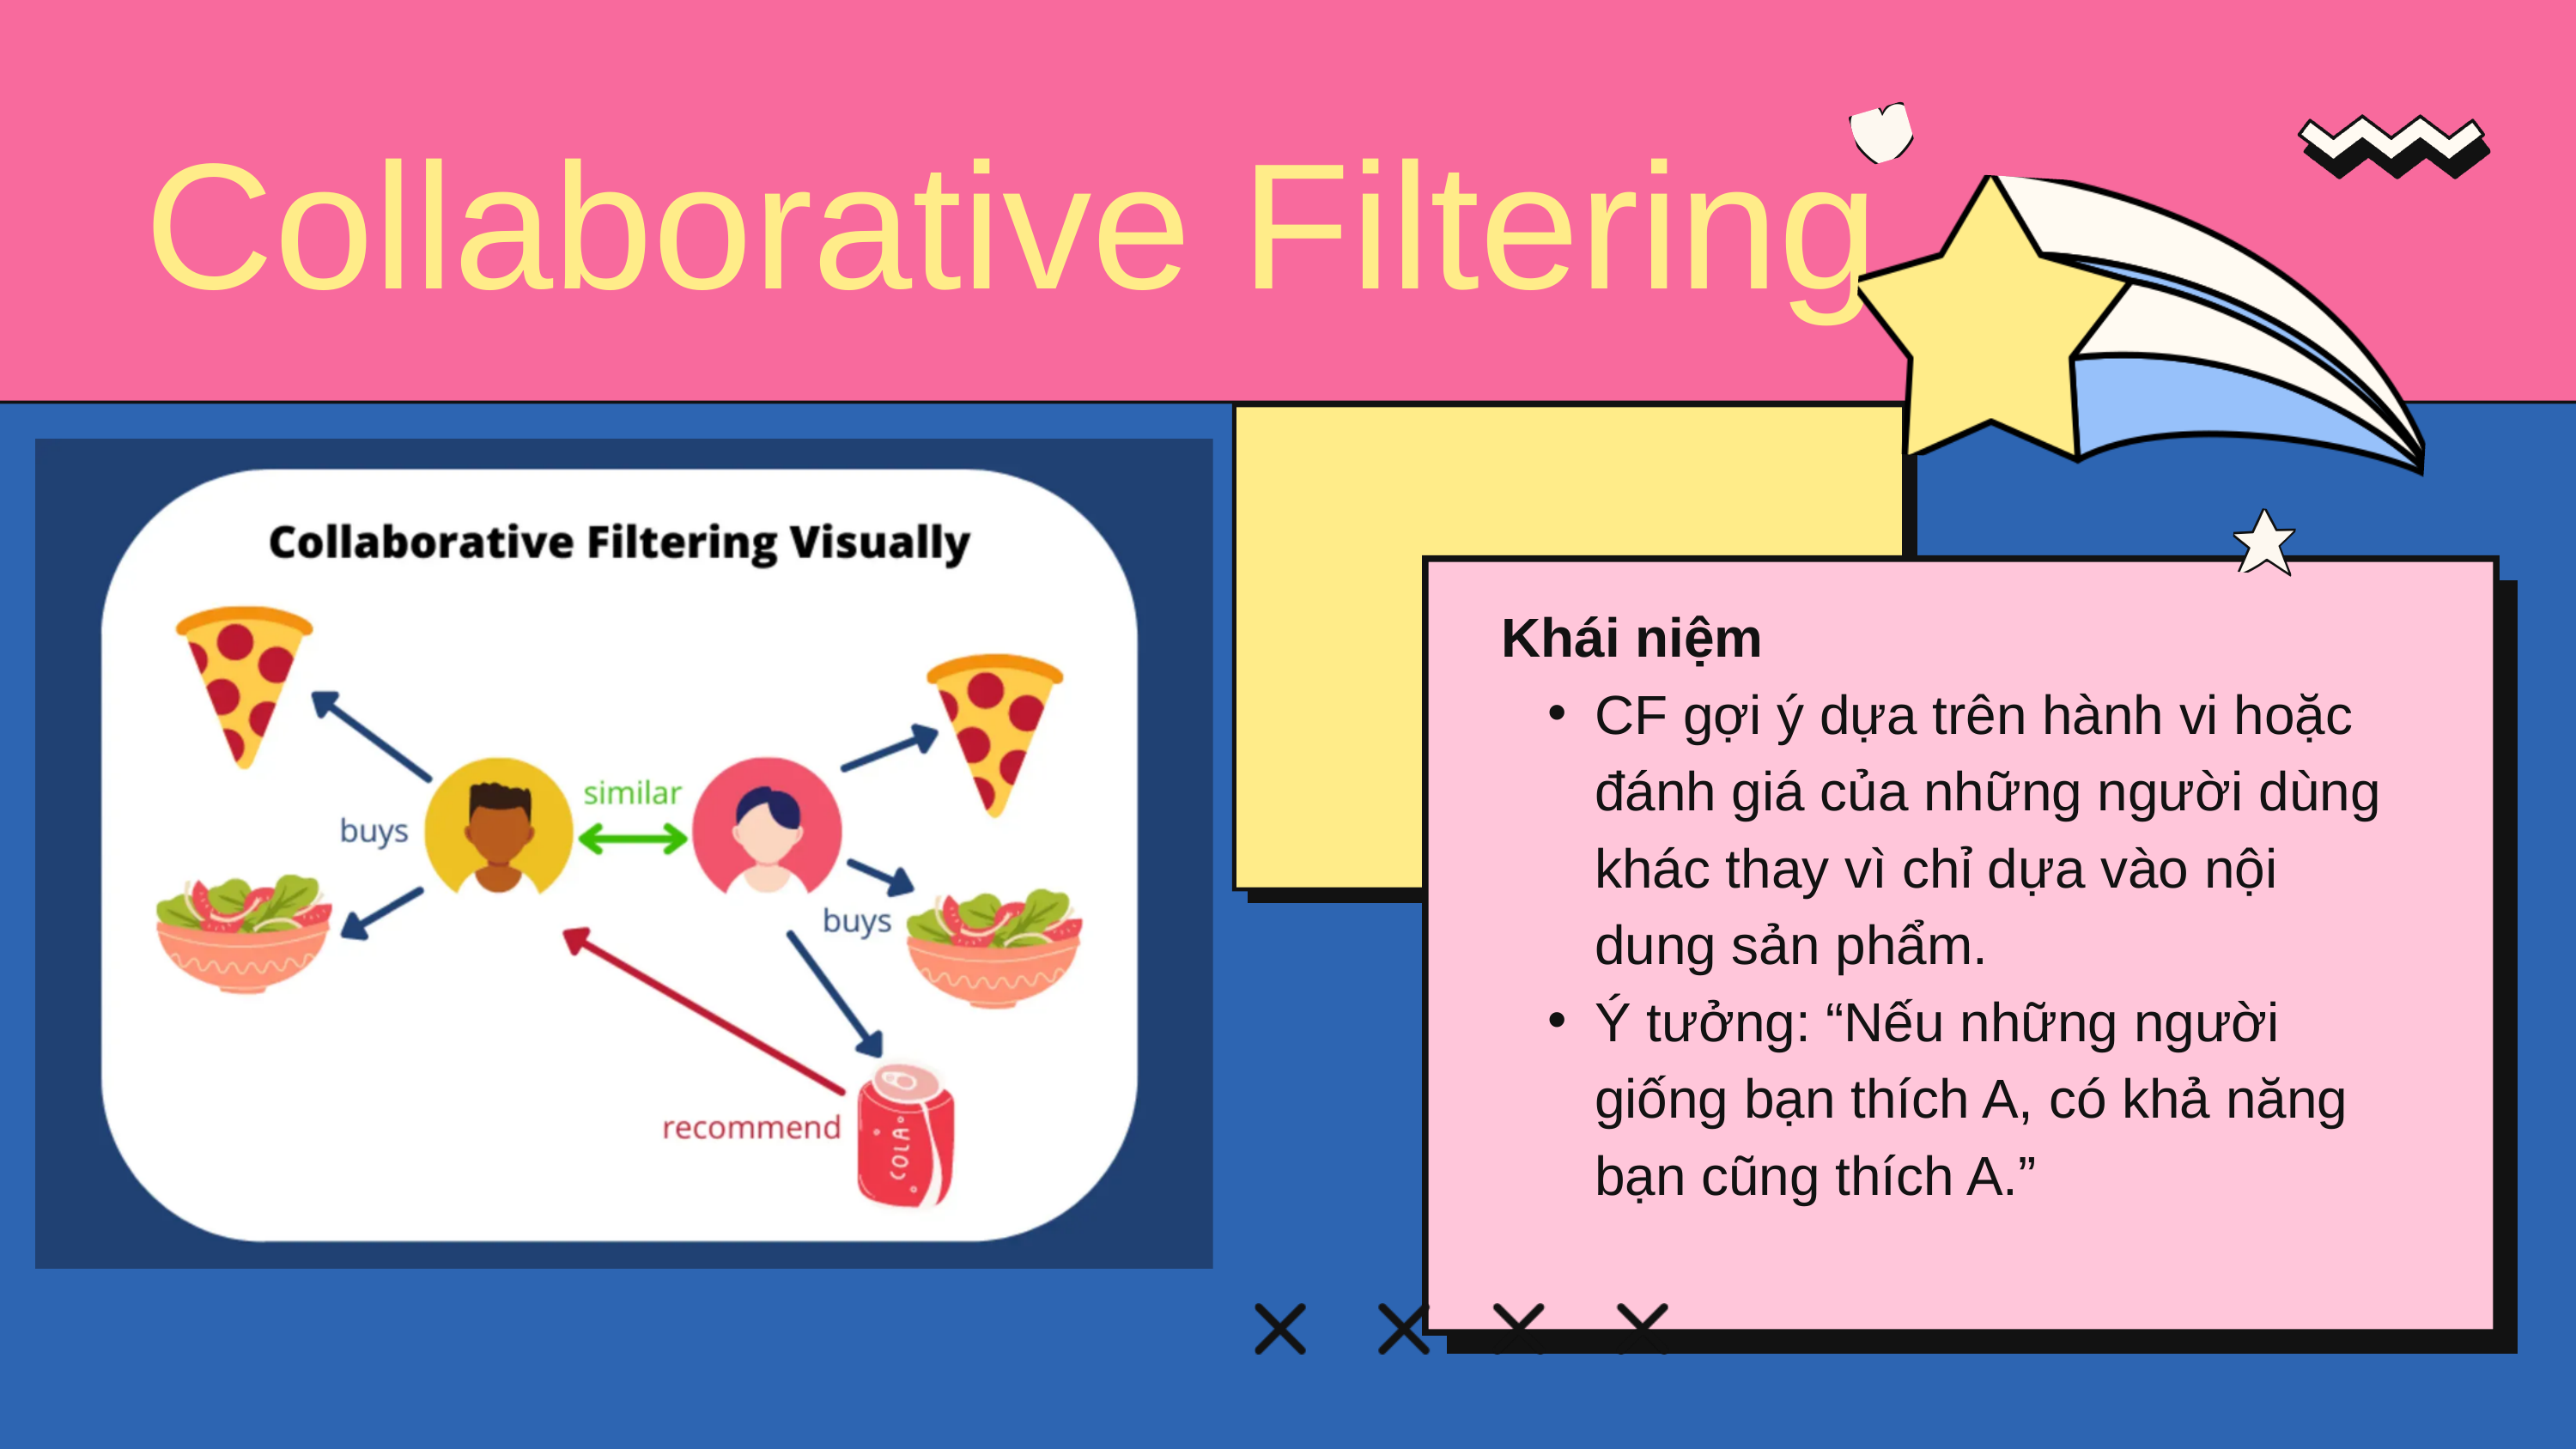

Collaborative Filtering

Khái niệm
CF gợi ý dựa trên hành vi hoặc đánh giá của những người dùng khác thay vì chỉ dựa vào nội dung sản phẩm.
Ý tưởng: “Nếu những người giống bạn thích A, có khả năng bạn cũng thích A.”